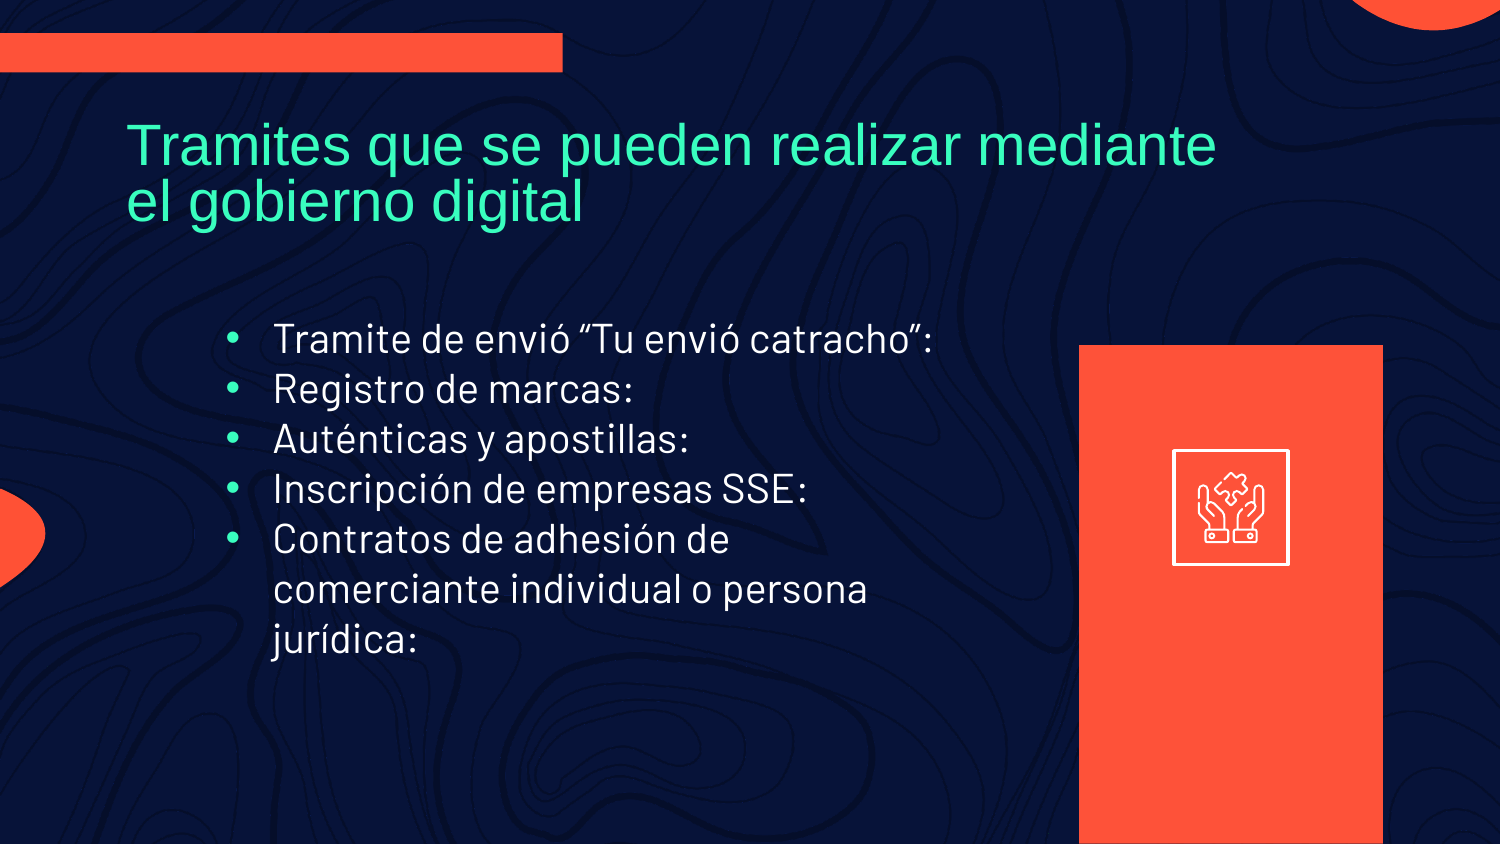

# Tramites que se pueden realizar mediante el gobierno digital
Tramite de envió “Tu envió catracho”:
Registro de marcas:
Auténticas y apostillas:
Inscripción de empresas SSE:
Contratos de adhesión de comerciante individual o persona jurídica: